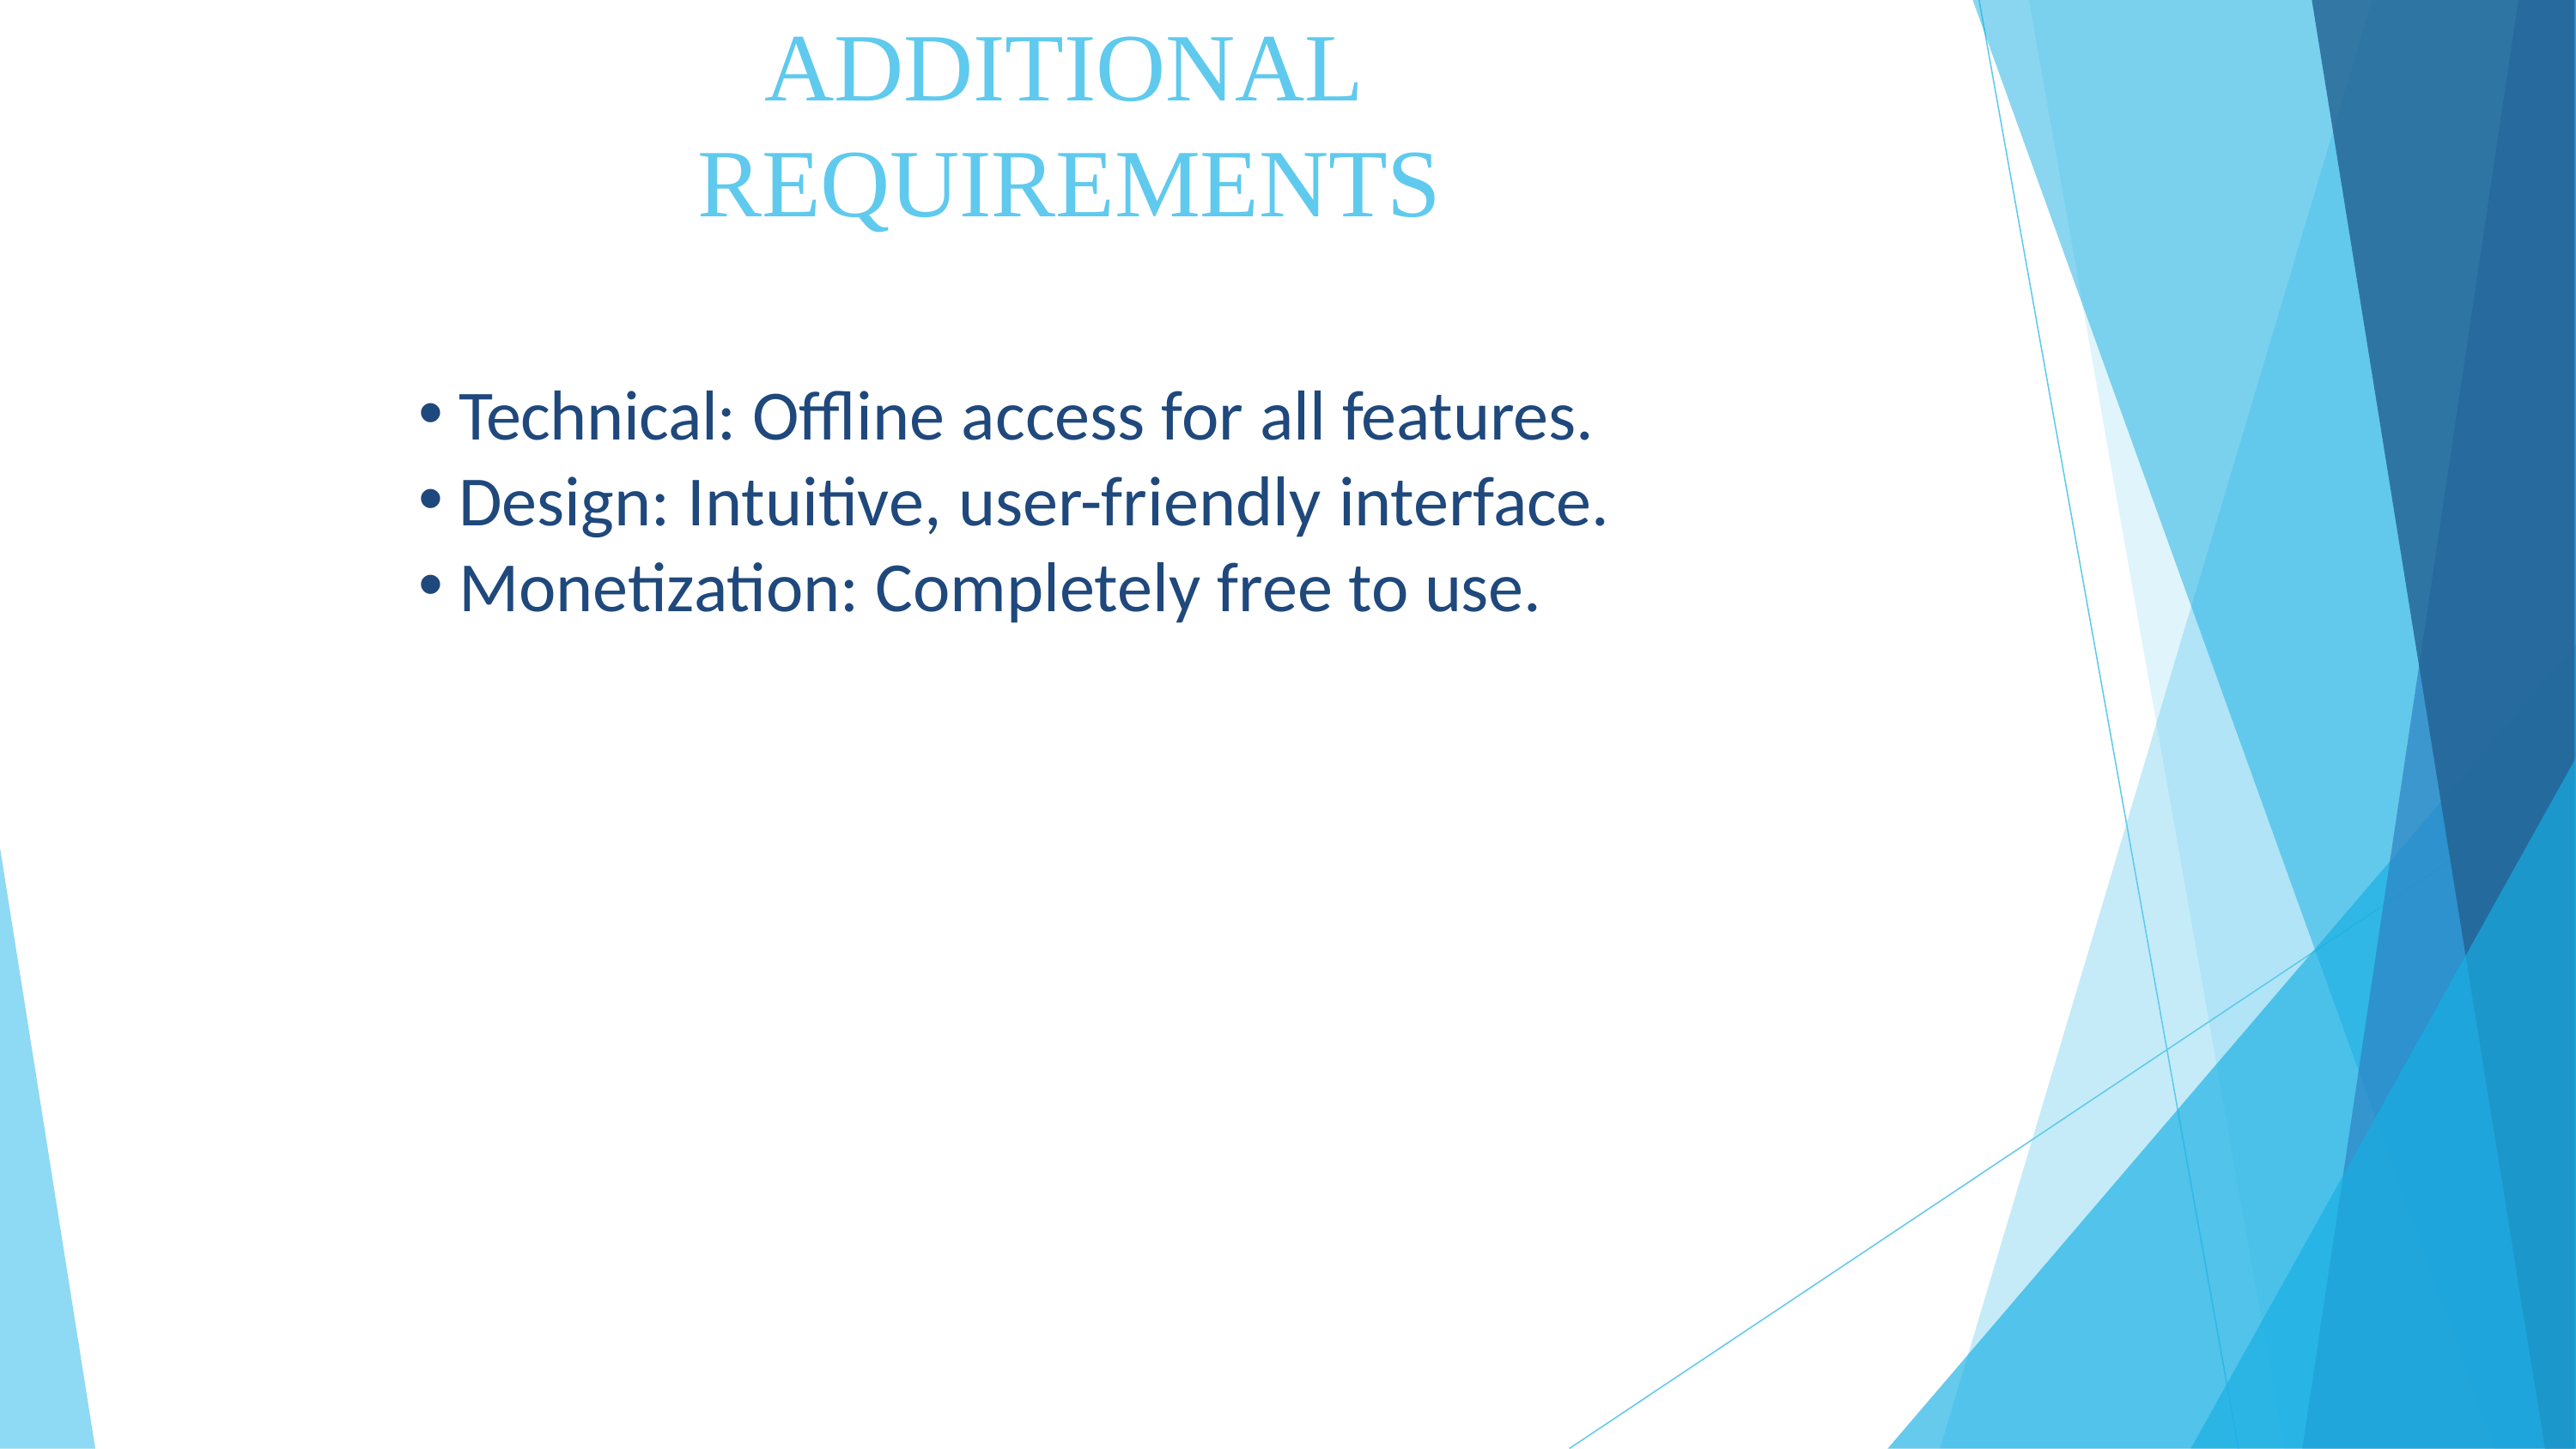

# ADDITIONAL REQUIREMENTS
Technical: Offline access for all features.
Design: Intuitive, user-friendly interface.
Monetization: Completely free to use.